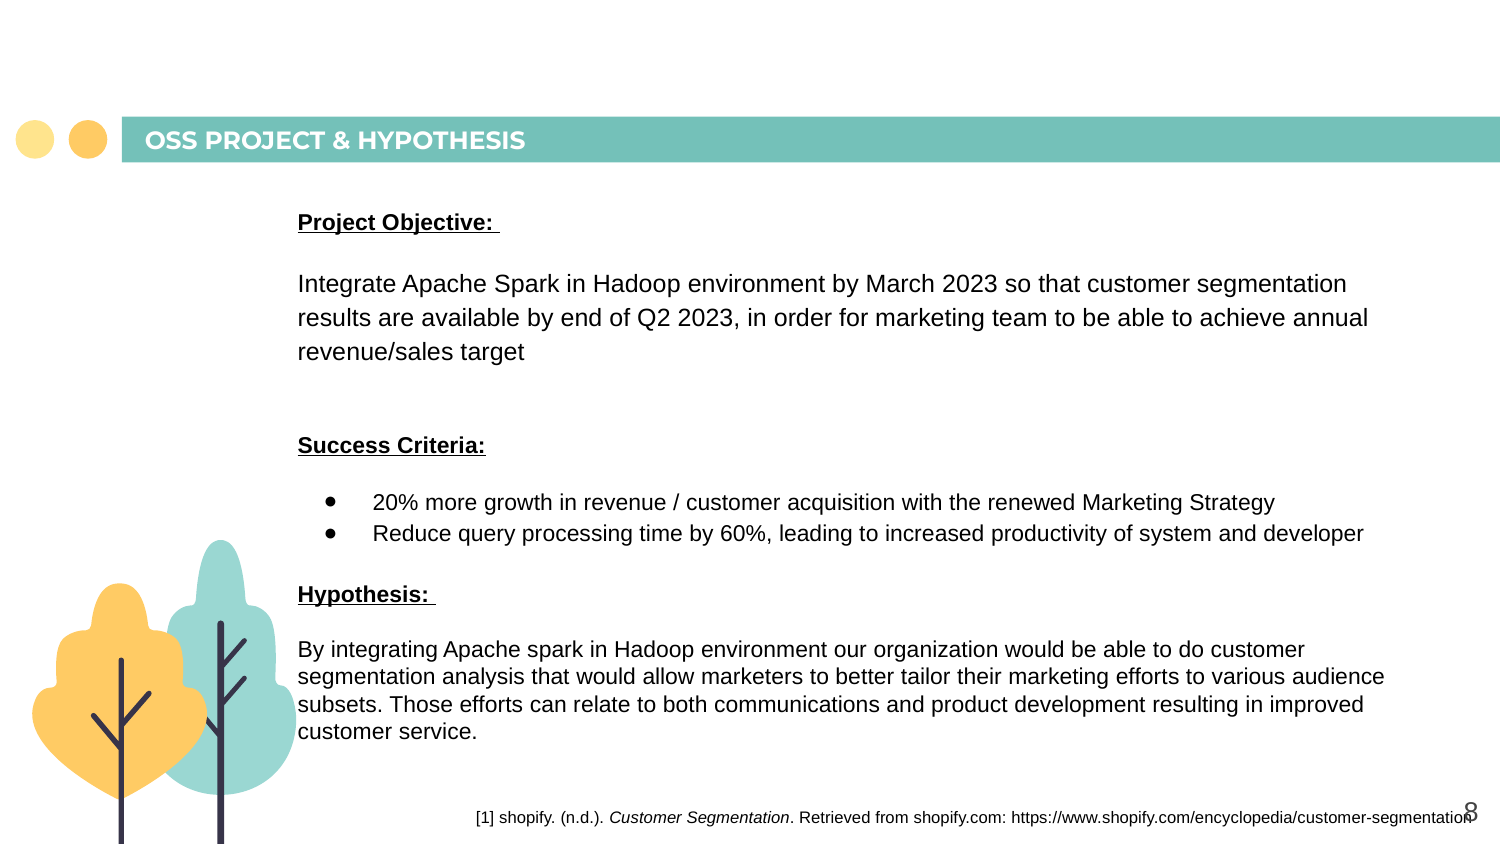

# OSS PROJECT & HYPOTHESIS
Project Objective:

Integrate Apache Spark in Hadoop environment by March 2023 so that customer segmentation results are available by end of Q2 2023, in order for marketing team to be able to achieve annual revenue/sales target

Success Criteria:
20% more growth in revenue / customer acquisition with the renewed Marketing Strategy
Reduce query processing time by 60%, leading to increased productivity of system and developer
Hypothesis:

By integrating Apache spark in Hadoop environment our organization would be able to do customer segmentation analysis that would allow marketers to better tailor their marketing efforts to various audience subsets. Those efforts can relate to both communications and product development resulting in improved customer service.

8
[1] shopify. (n.d.). Customer Segmentation. Retrieved from shopify.com: https://www.shopify.com/encyclopedia/customer-segmentation